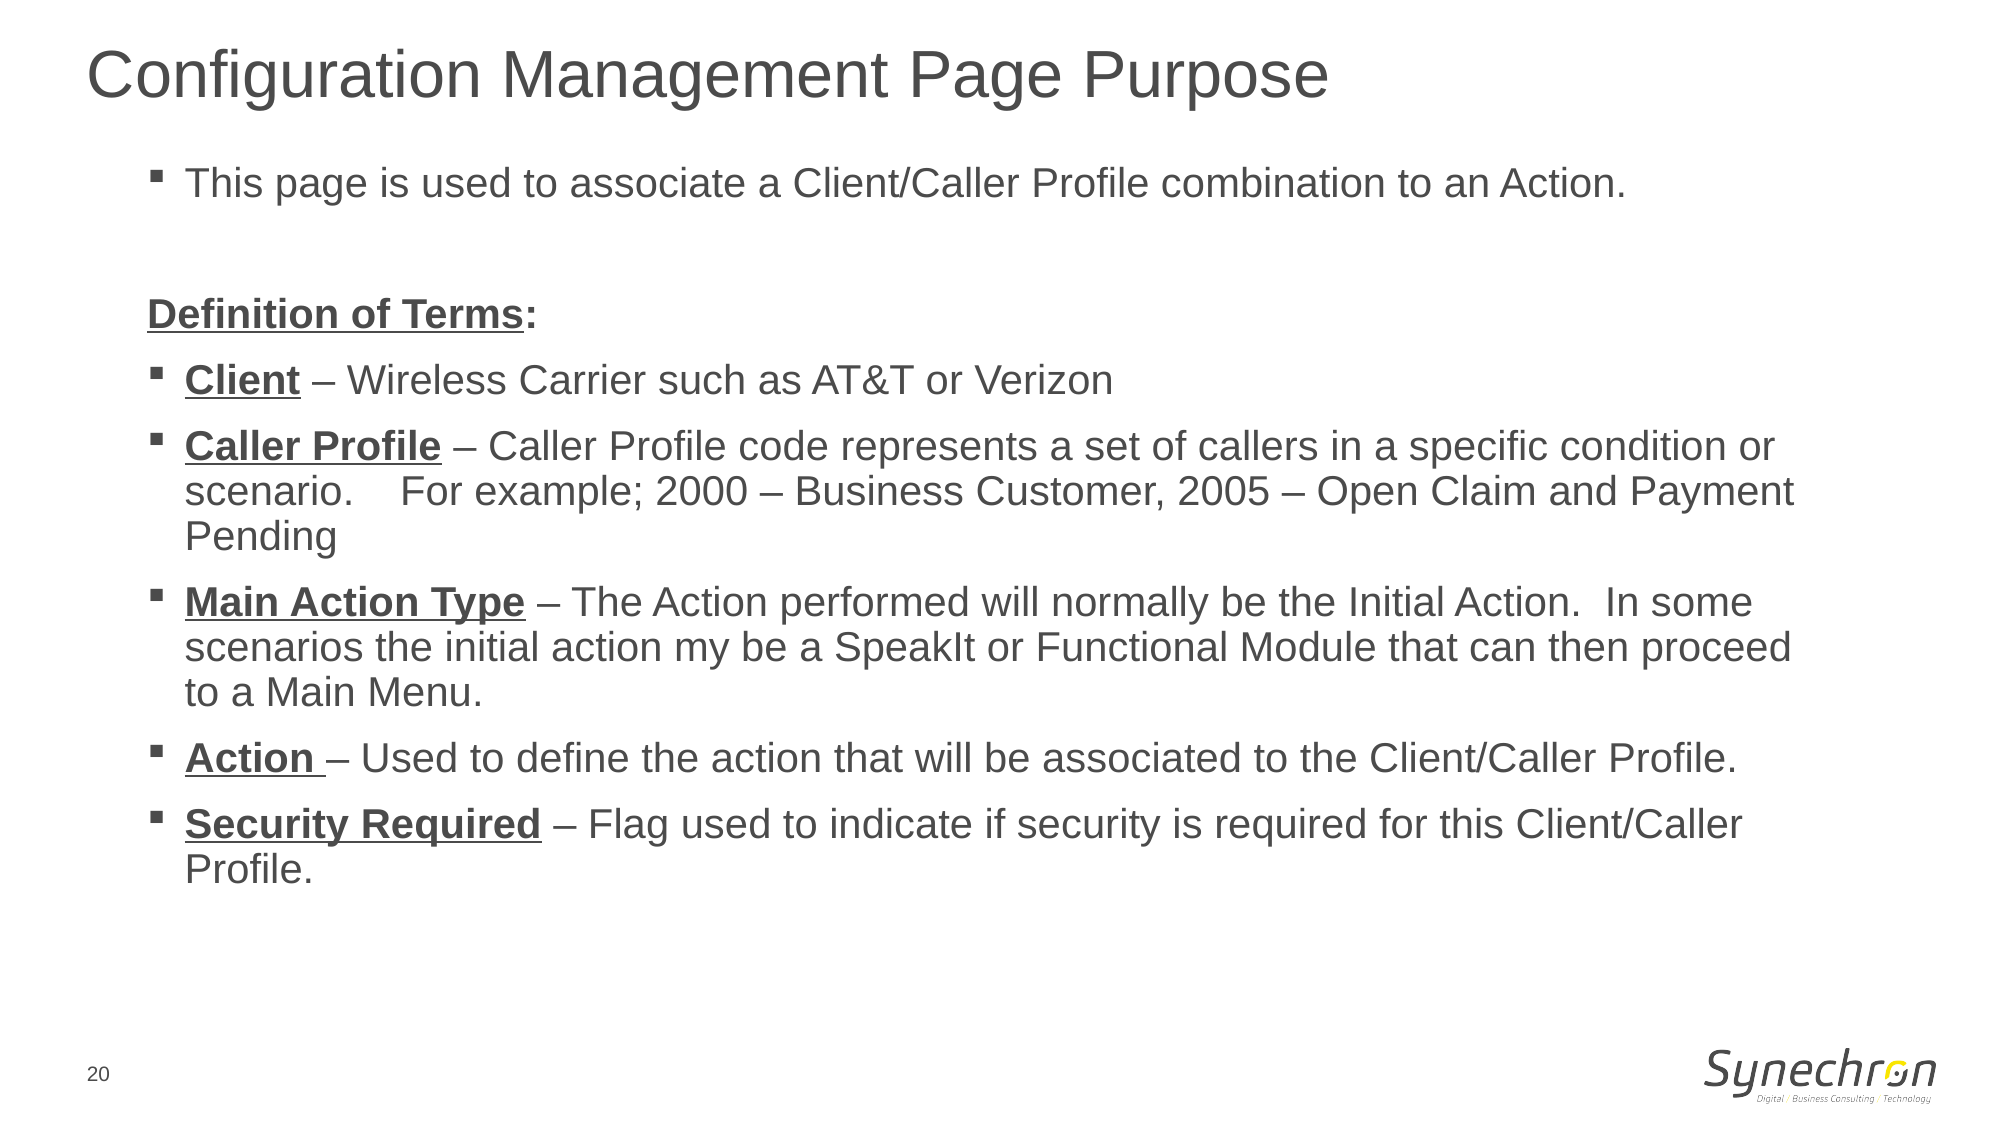

Configuration Management Page Purpose
This page is used to associate a Client/Caller Profile combination to an Action.

Definition of Terms:
Client – Wireless Carrier such as AT&T or Verizon
Caller Profile – Caller Profile code represents a set of callers in a specific condition or scenario.    For example; 2000 – Business Customer, 2005 – Open Claim and Payment Pending
Main Action Type – The Action performed will normally be the Initial Action.  In some scenarios the initial action my be a SpeakIt or Functional Module that can then proceed to a Main Menu.
Action – Used to define the action that will be associated to the Client/Caller Profile.
Security Required – Flag used to indicate if security is required for this Client/Caller Profile.

20